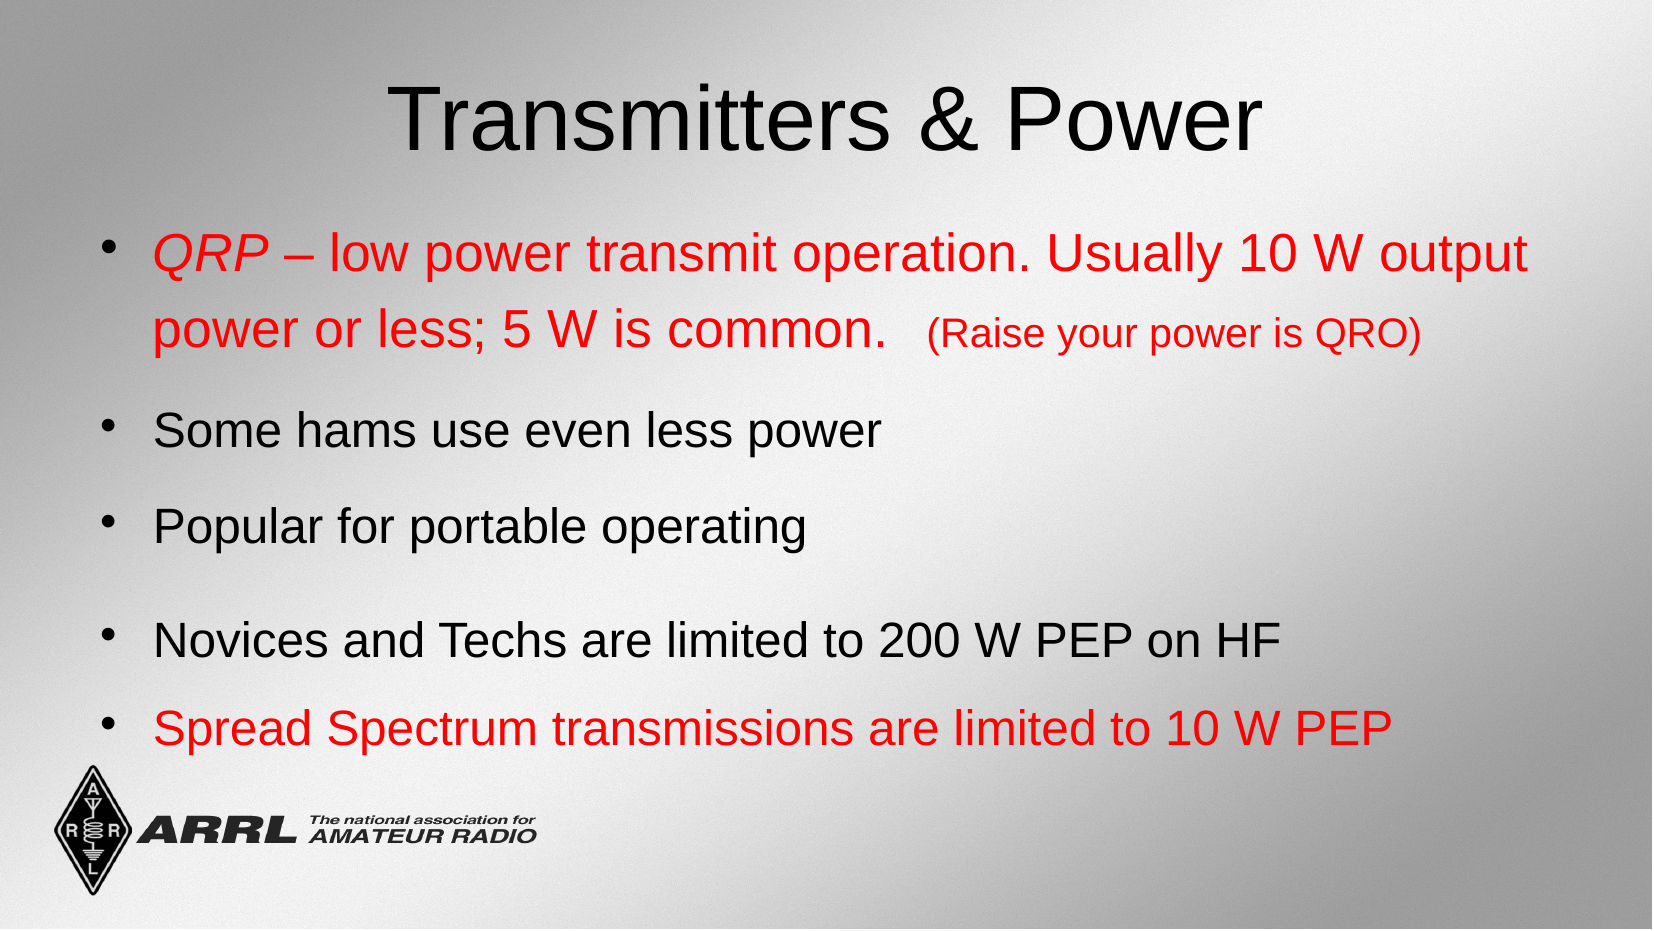

Transmitters & Power

QRP – low power transmit operation. Usually 10 W output power or less; 5 W is common.  (Raise your power is QRO)
Some hams use even less power
Popular for portable operating
Novices and Techs are limited to 200 W PEP on HF
Spread Spectrum transmissions are limited to 10 W PEP